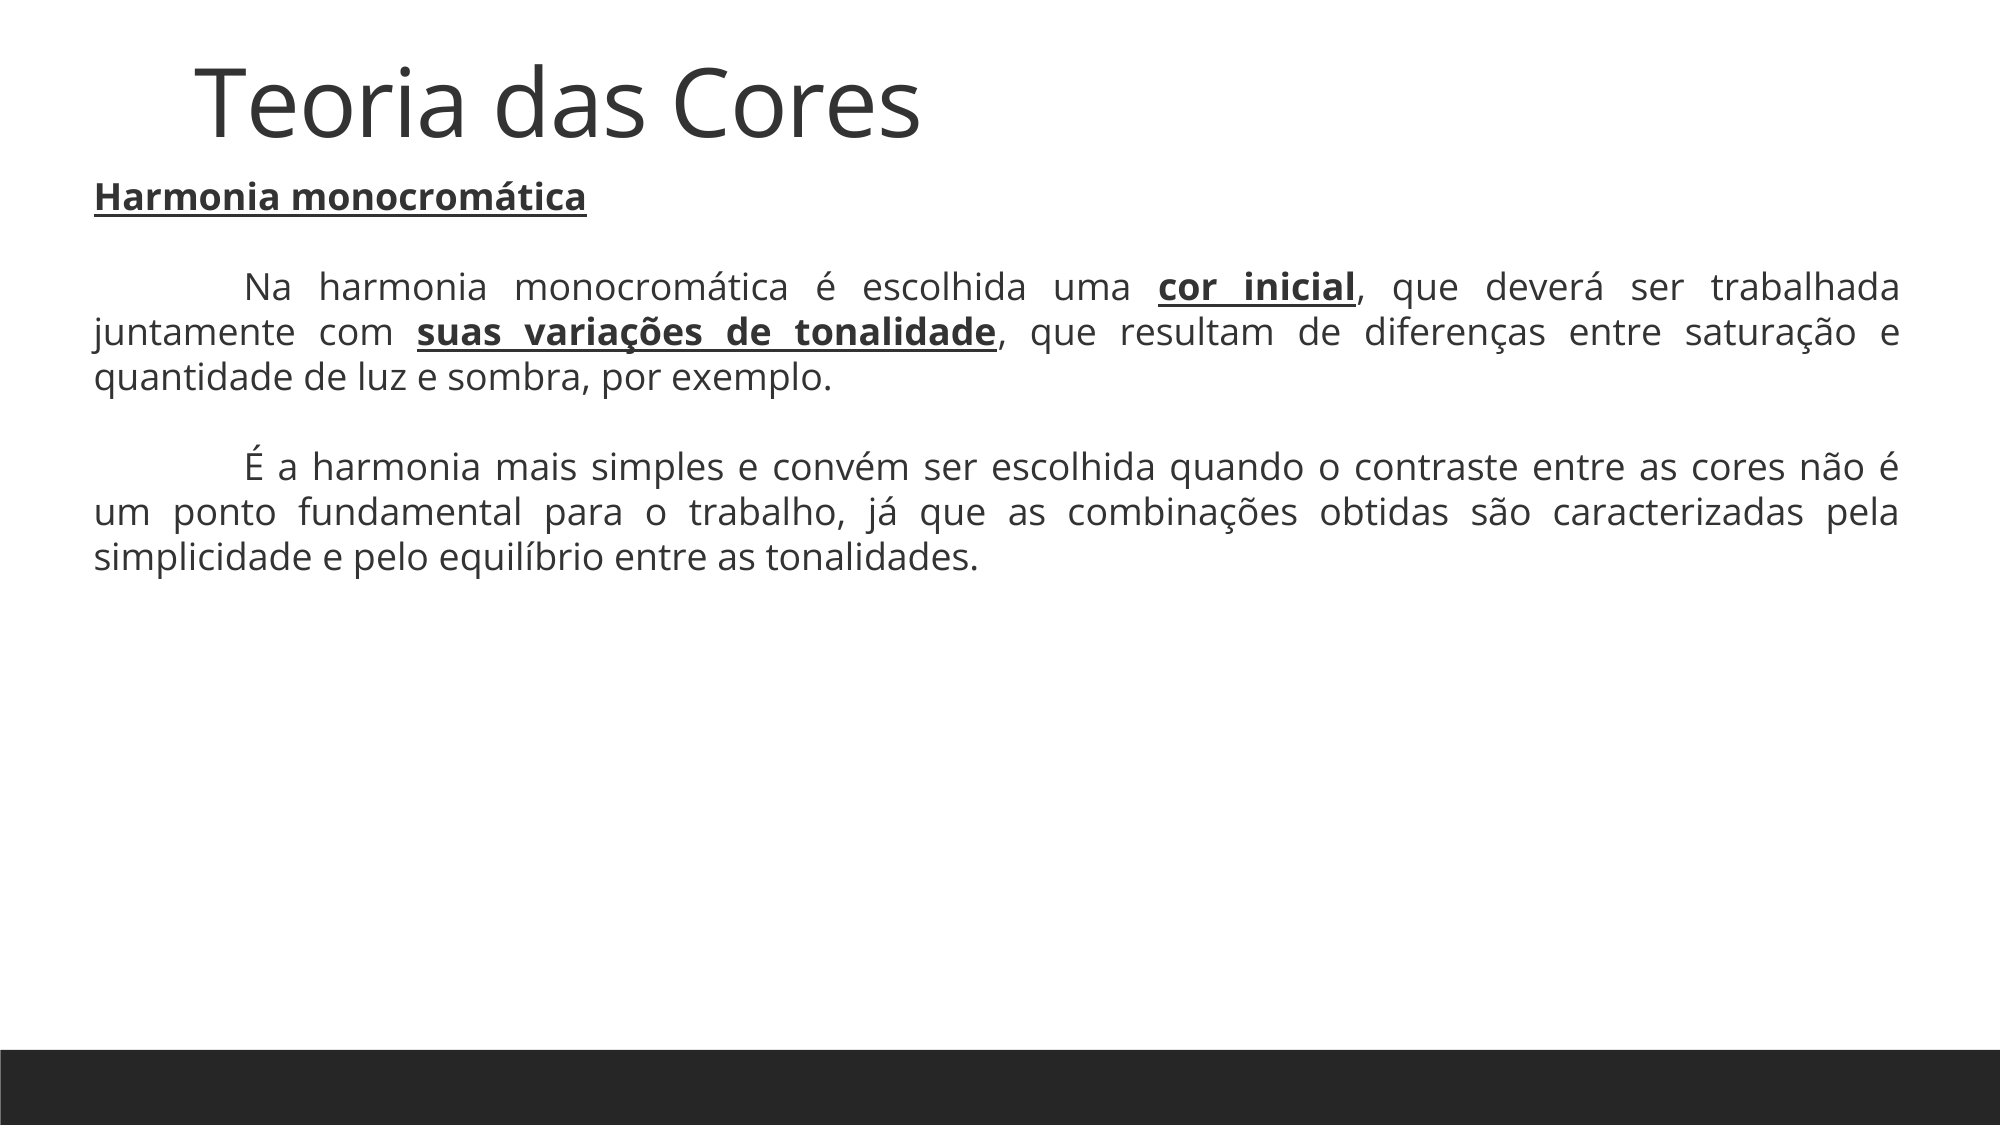

Teoria das Cores
Harmonia monocromática

	Na harmonia monocromática é escolhida uma cor inicial, que deverá ser trabalhada juntamente com suas variações de tonalidade, que resultam de diferenças entre saturação e quantidade de luz e sombra, por exemplo.

	É a harmonia mais simples e convém ser escolhida quando o contraste entre as cores não é um ponto fundamental para o trabalho, já que as combinações obtidas são caracterizadas pela simplicidade e pelo equilíbrio entre as tonalidades.